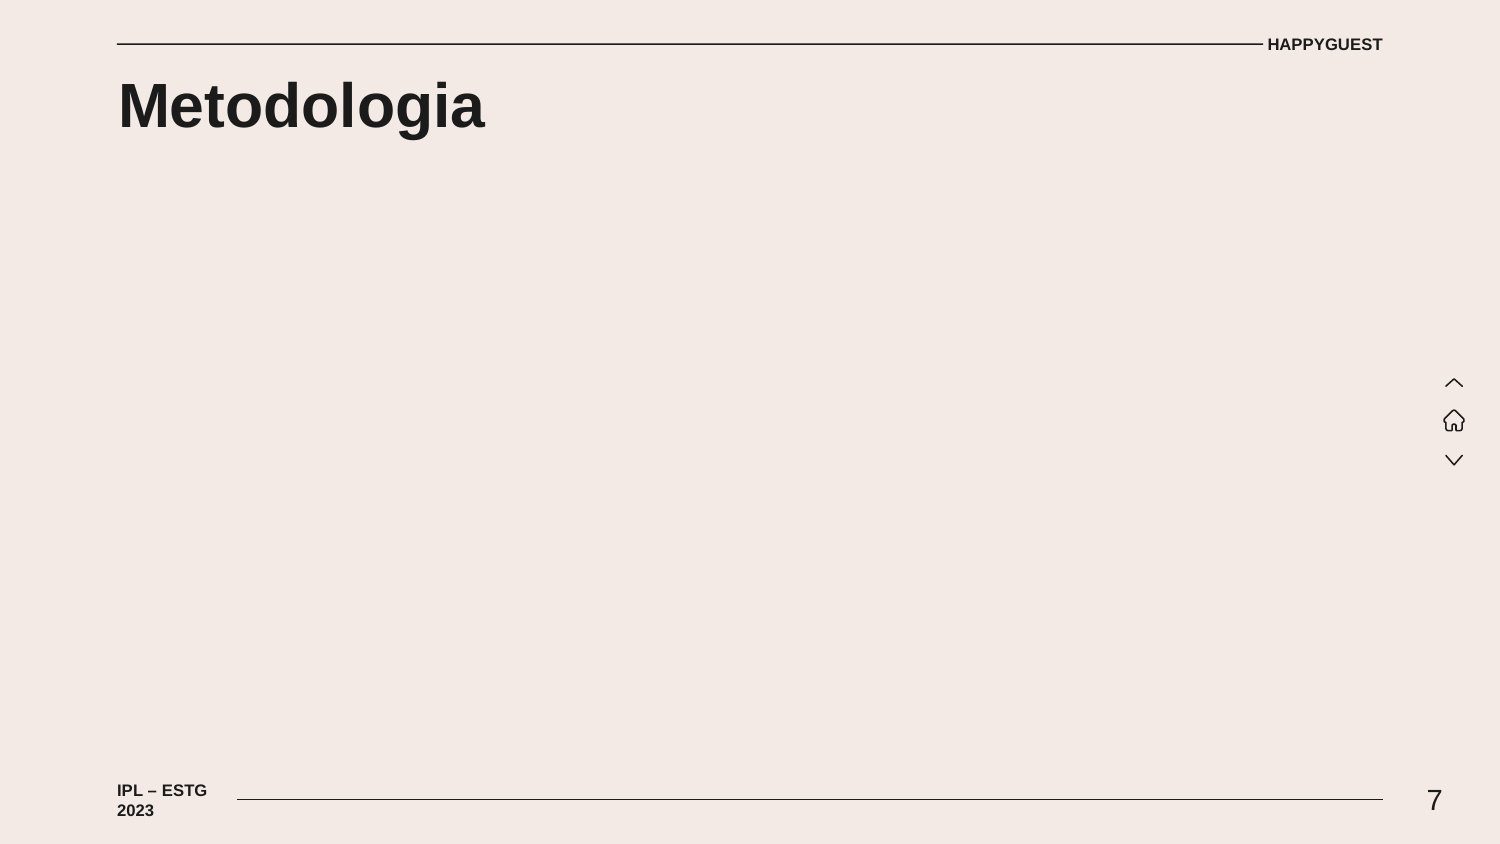

HAPPYGUEST
# Metodologia

7
IPL – ESTG 2023